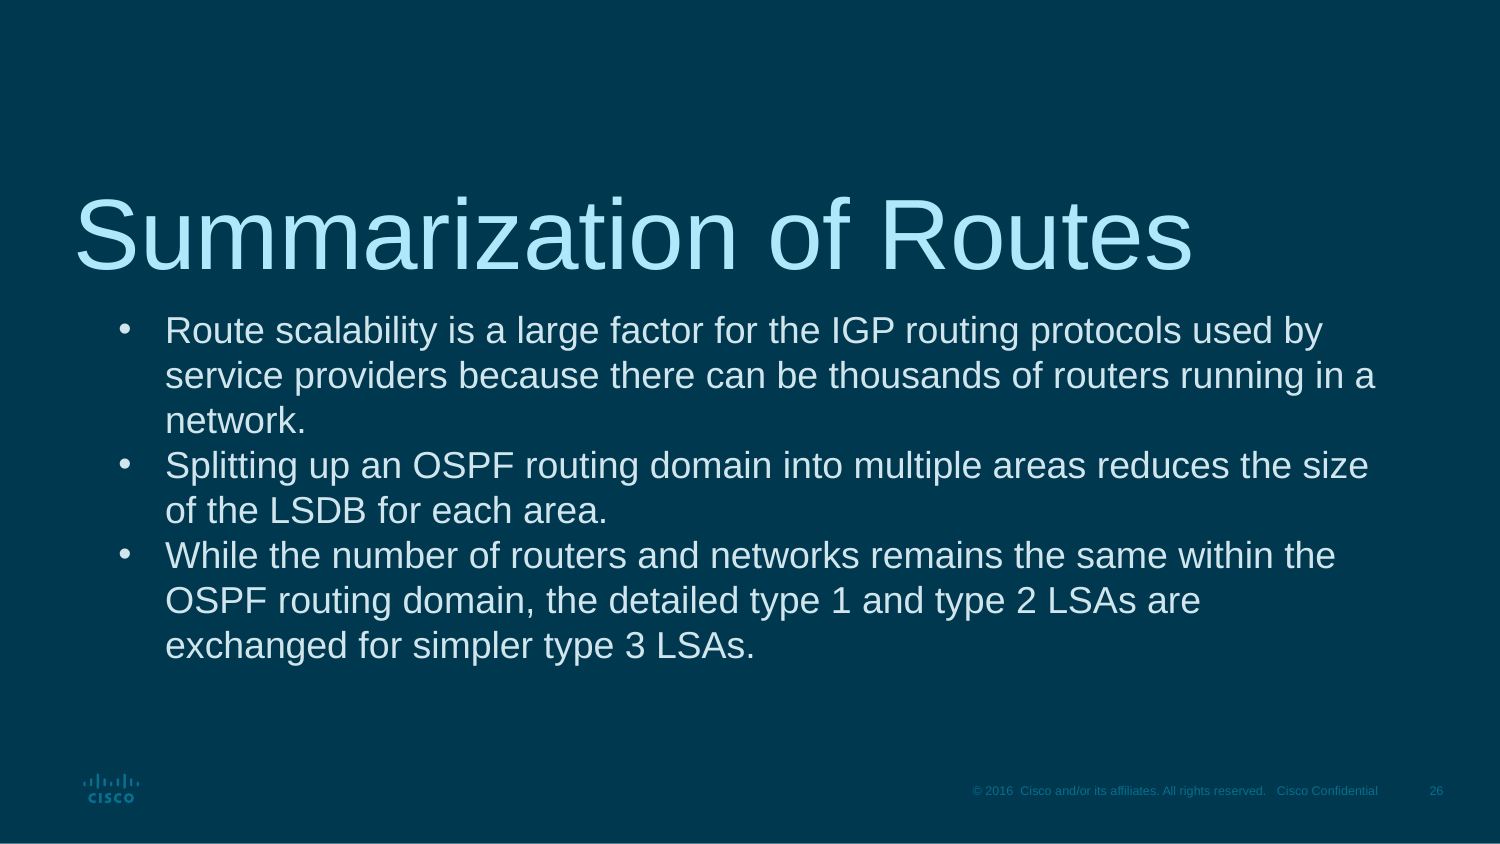

# Summarization of Routes
Route scalability is a large factor for the IGP routing protocols used by service providers because there can be thousands of routers running in a network.
Splitting up an OSPF routing domain into multiple areas reduces the size of the LSDB for each area.
While the number of routers and networks remains the same within the OSPF routing domain, the detailed type 1 and type 2 LSAs are exchanged for simpler type 3 LSAs.